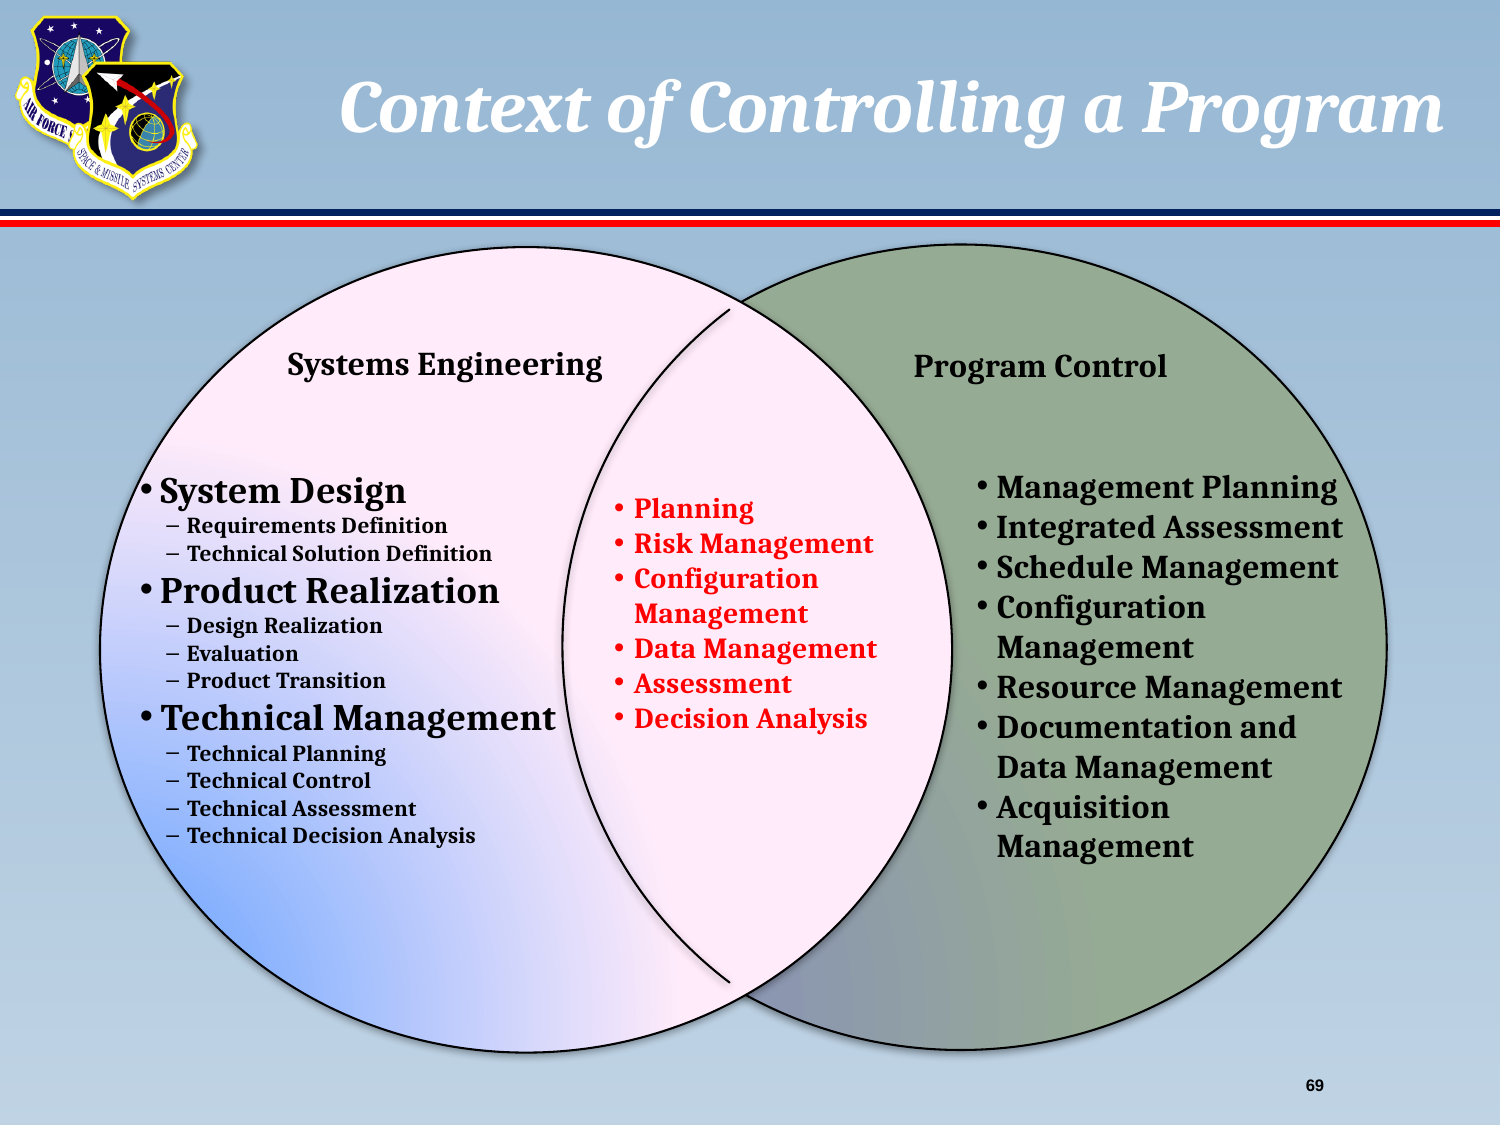

# Context of Controlling a Program

Systems Engineering

Program Control

Management Planning
Integrated Assessment
Schedule Management
Configuration Management
Resource Management
Documentation and Data Management
Acquisition Management

System Design
Requirements Definition
Technical Solution Definition
Product Realization
Design Realization
Evaluation
Product Transition
Technical Management
Technical Planning
Technical Control
Technical Assessment
Technical Decision Analysis

Planning
Risk Management
Configuration  Management
Data Management
Assessment
Decision Analysis

69